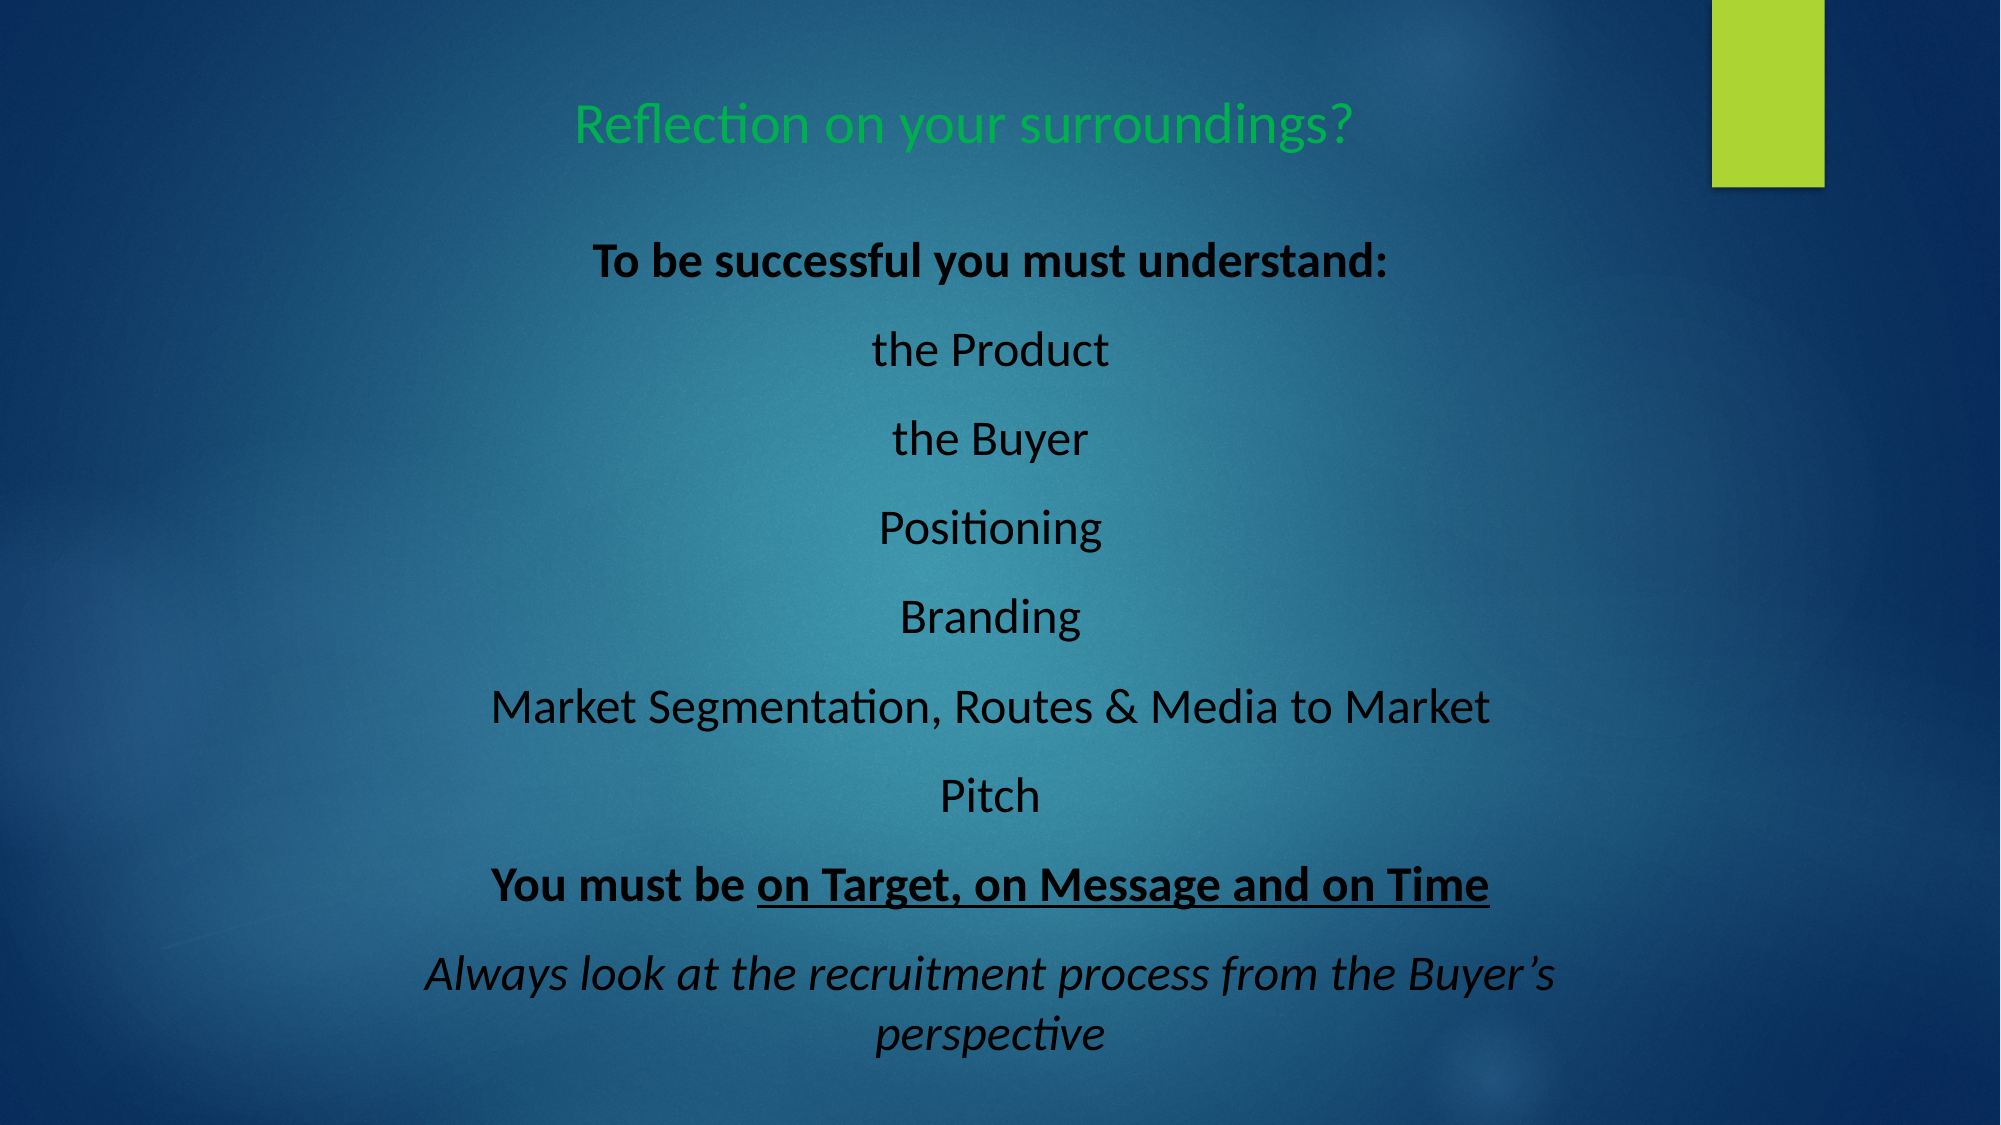

Reflection on your surroundings?
To be successful you must understand:
the Product
the Buyer
Positioning
Branding
Market Segmentation, Routes & Media to Market
Pitch
You must be on Target, on Message and on Time
Always look at the recruitment process from the Buyer’s perspective